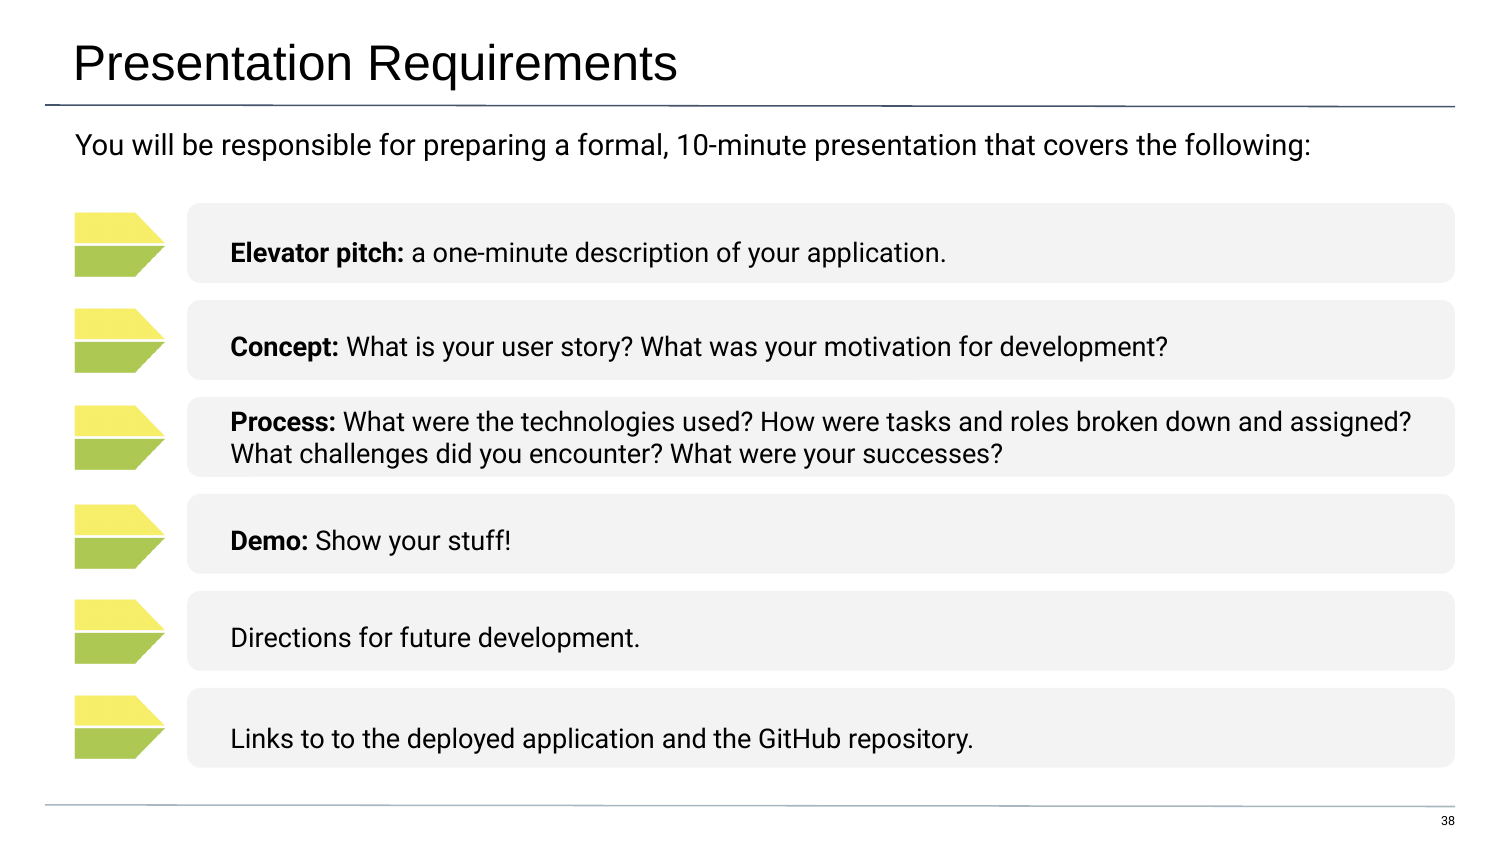

# Presentation Requirements
You will be responsible for preparing a formal, 10-minute presentation that covers the following:
Elevator pitch: a one-minute description of your application.
Concept: What is your user story? What was your motivation for development?
Process: What were the technologies used? How were tasks and roles broken down and assigned? What challenges did you encounter? What were your successes?
Demo: Show your stuff!
Directions for future development.
Links to to the deployed application and the GitHub repository.